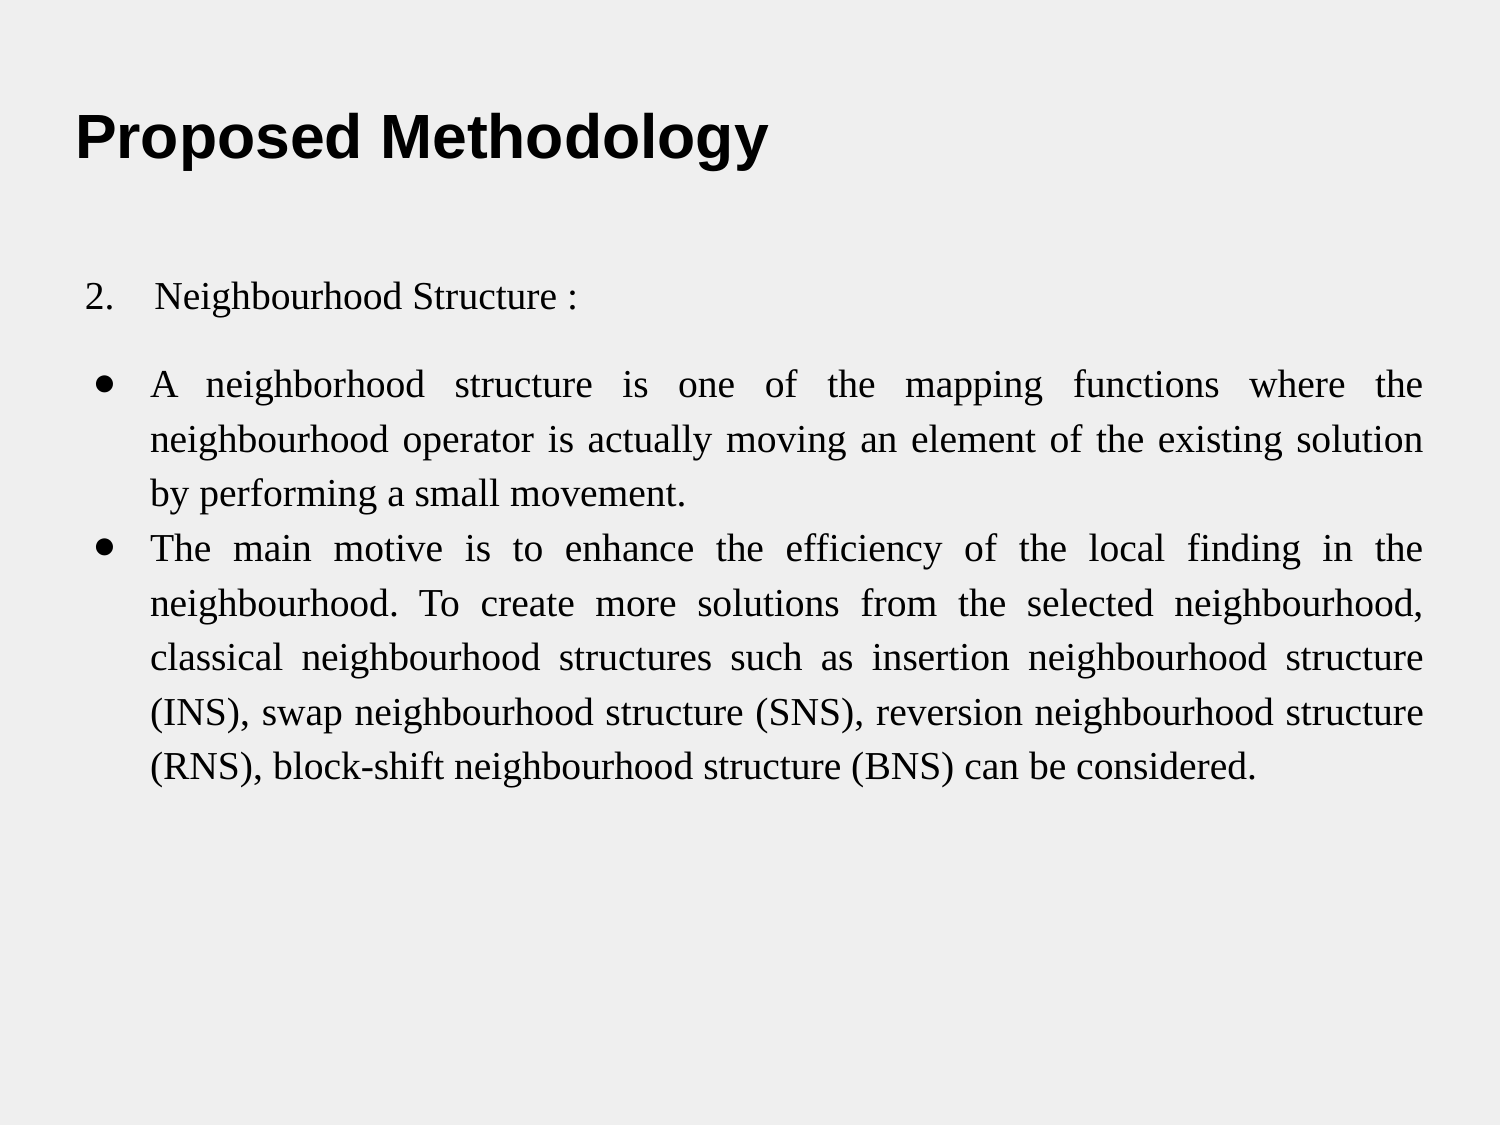

# Proposed Methodology
 2.    Neighbourhood Structure :
A neighborhood structure is one of the mapping functions where the neighbourhood operator is actually moving an element of the existing solution by performing a small movement.
The main motive is to enhance the efficiency of the local finding in the neighbourhood. To create more solutions from the selected neighbourhood, classical neighbourhood structures such as insertion neighbourhood structure (INS), swap neighbourhood structure (SNS), reversion neighbourhood structure (RNS), block-shift neighbourhood structure (BNS) can be considered.